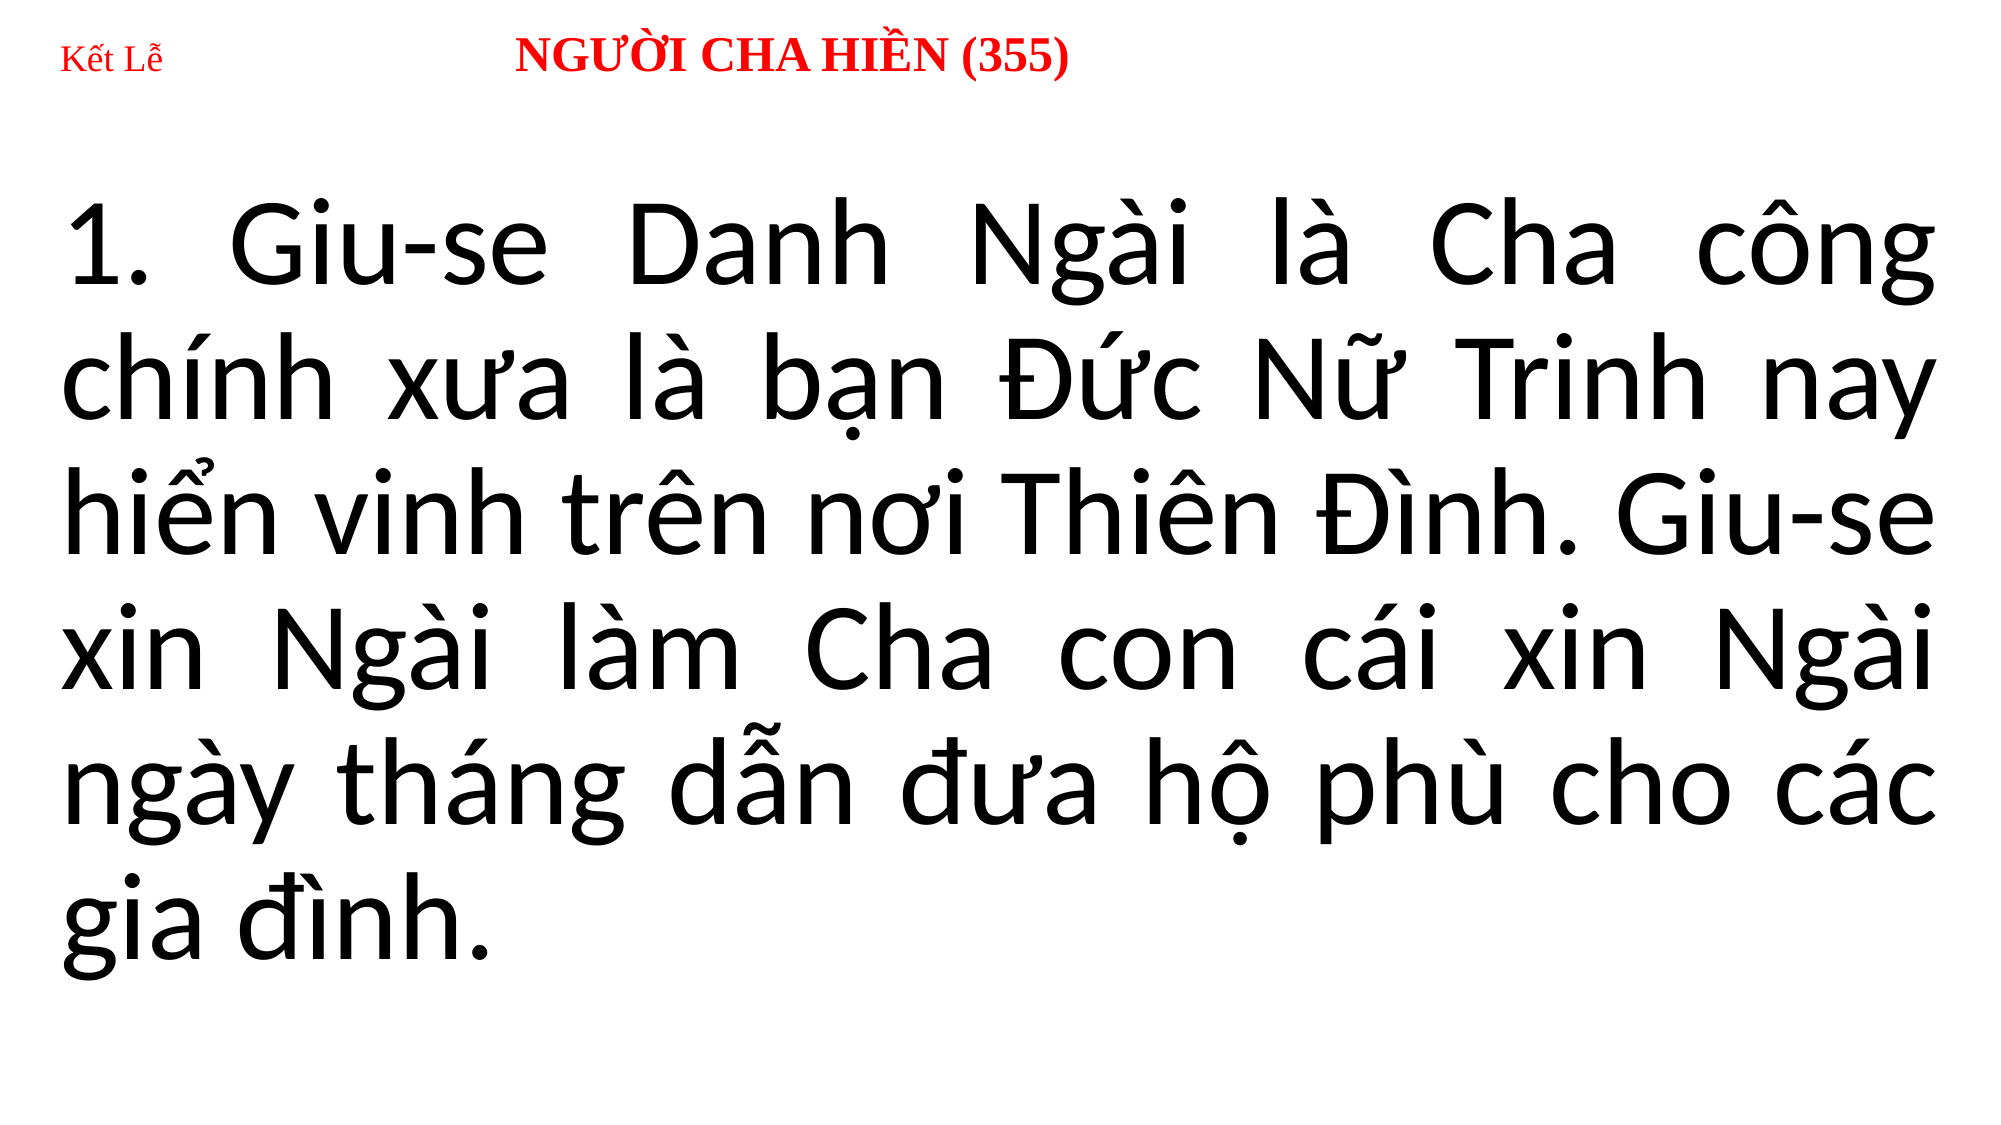

# Kết Lễ                                     NGƯỜI CHA HIỀN (355)
1. Giu-se Danh Ngài là Cha công chính xưa là bạn Đức Nữ Trinh nay hiển vinh trên nơi Thiên Đình. Giu-se xin Ngài làm Cha con cái xin Ngài ngày tháng dẫn đưa hộ phù cho các gia đình.